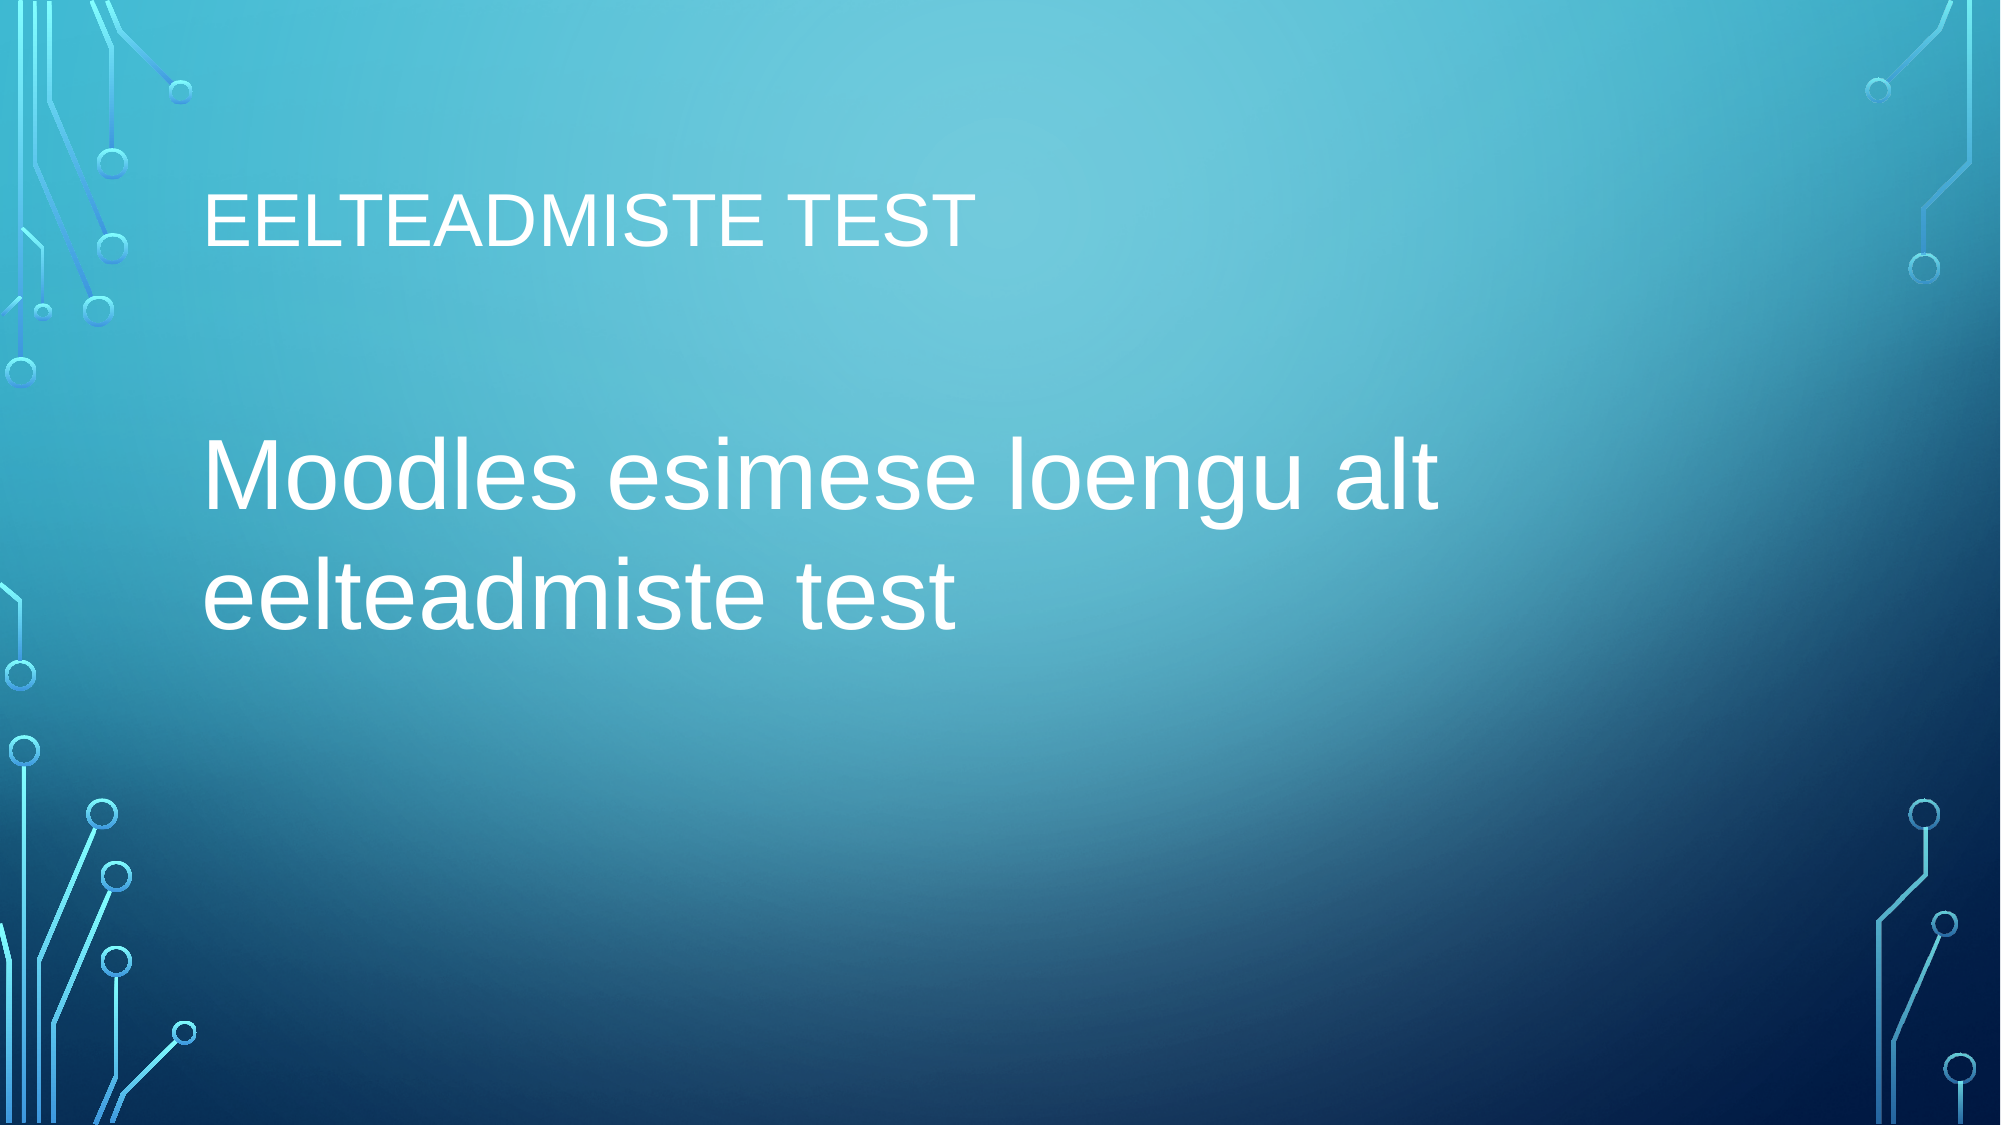

# Eelteadmiste test

Moodles esimese loengu alt eelteadmiste test